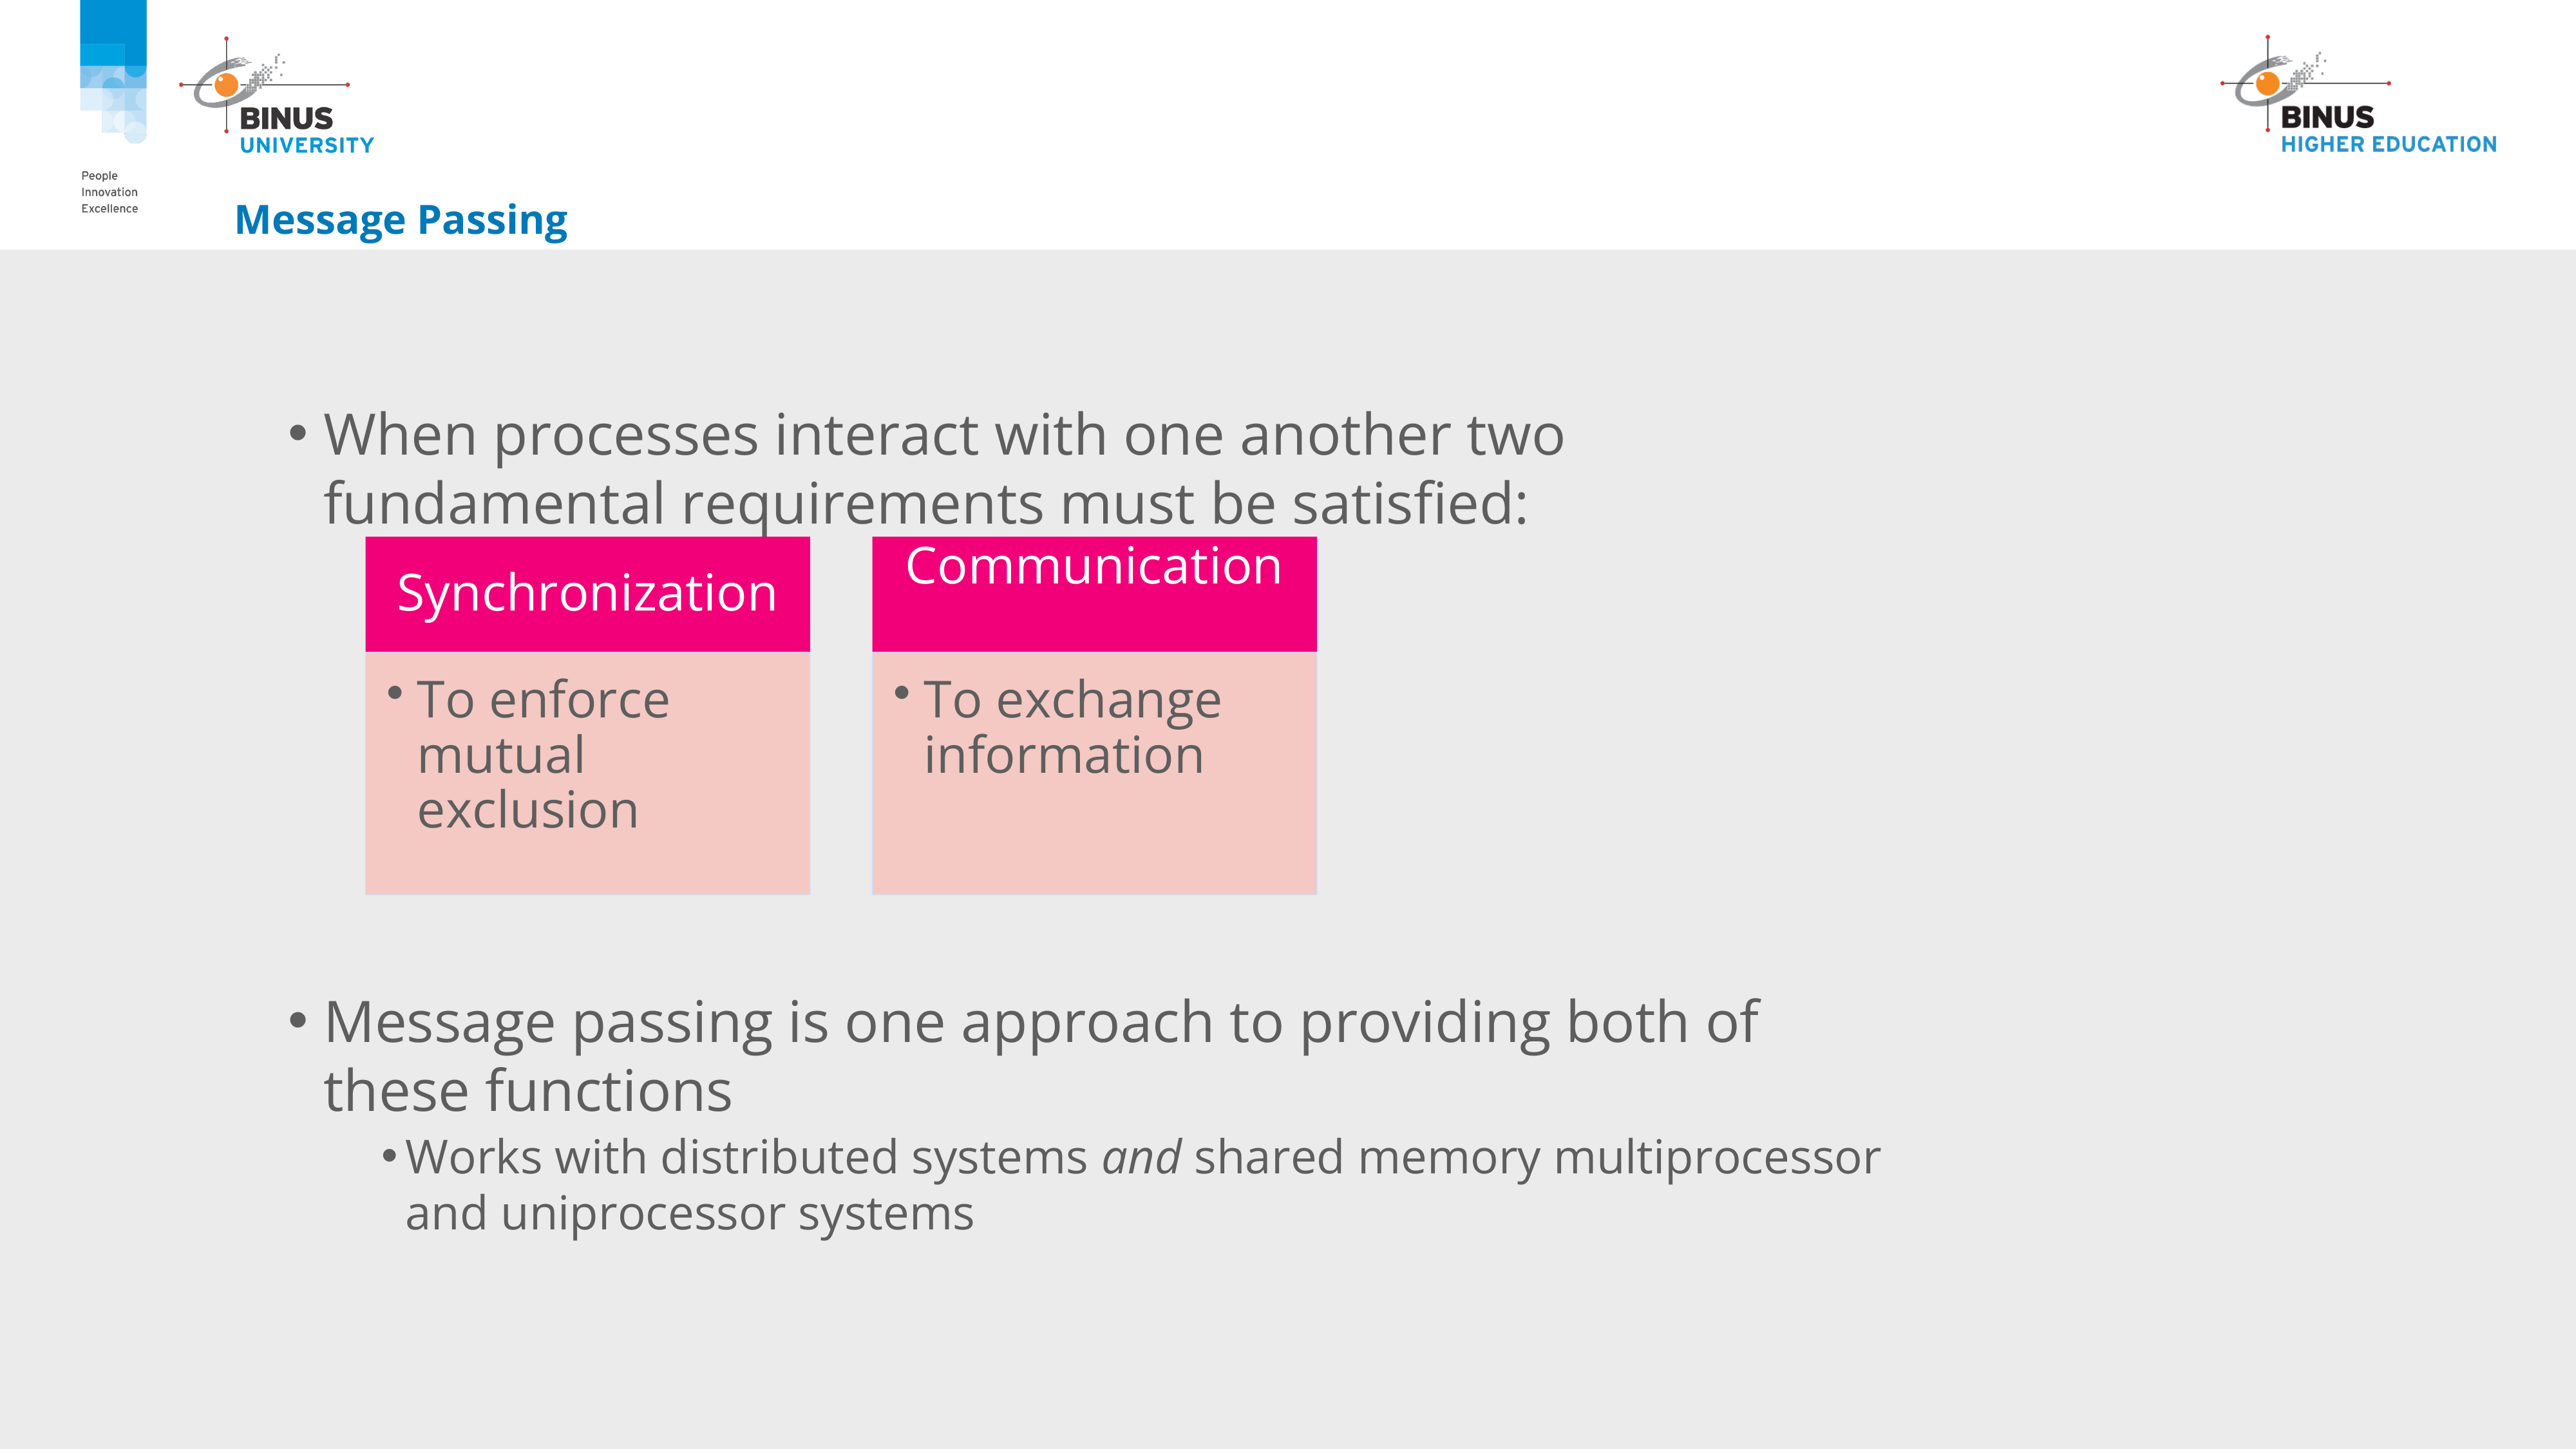

# Message Passing

When processes interact with one another two fundamental requirements must be satisfied:

Message passing is one approach to providing both of these functions
Works with distributed systems and shared memory multiprocessor and uniprocessor systems
Synchronization
To enforce mutual exclusion
Communication
To exchange information